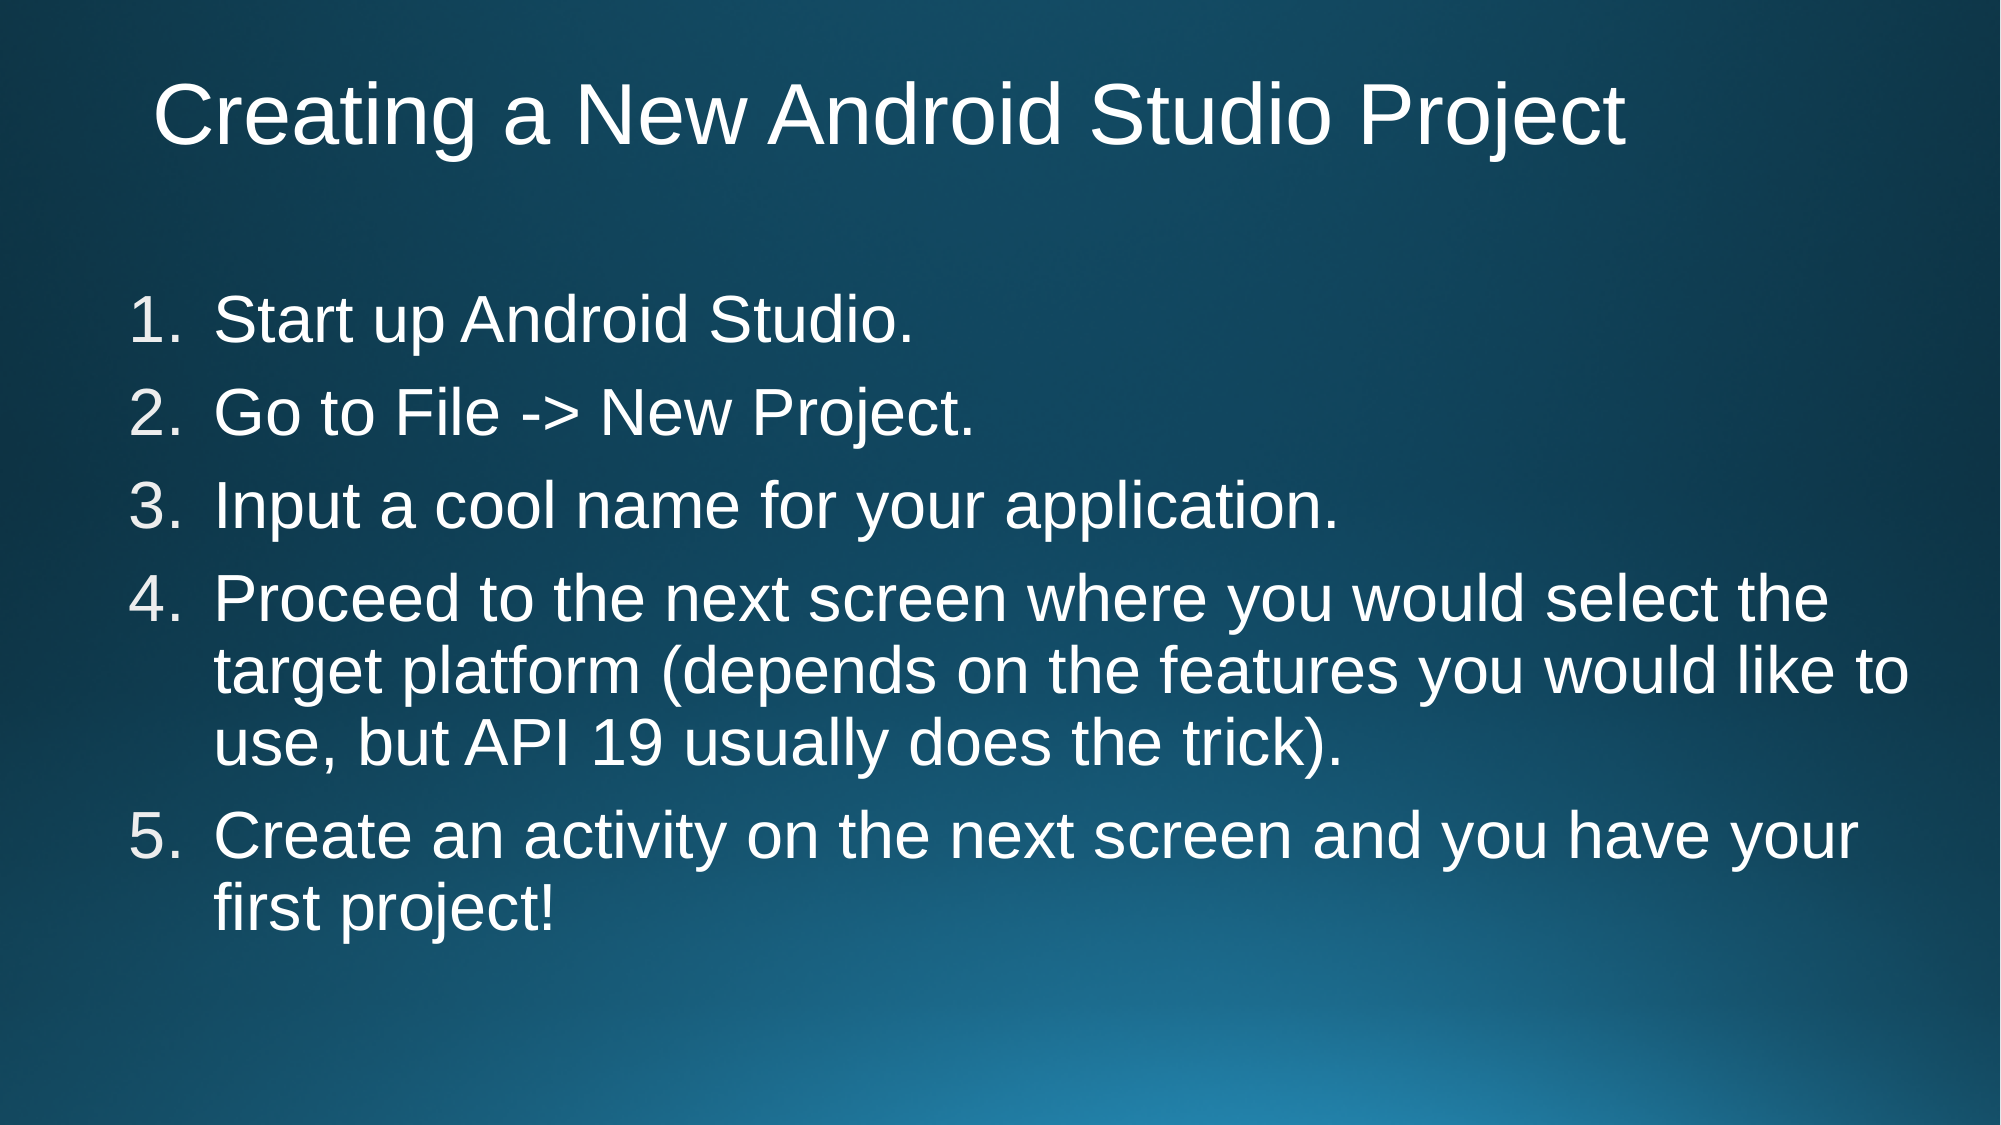

# Creating a New Android Studio Project
Start up Android Studio.
Go to File -> New Project.
Input a cool name for your application.
Proceed to the next screen where you would select the target platform (depends on the features you would like to use, but API 19 usually does the trick).
Create an activity on the next screen and you have your first project!